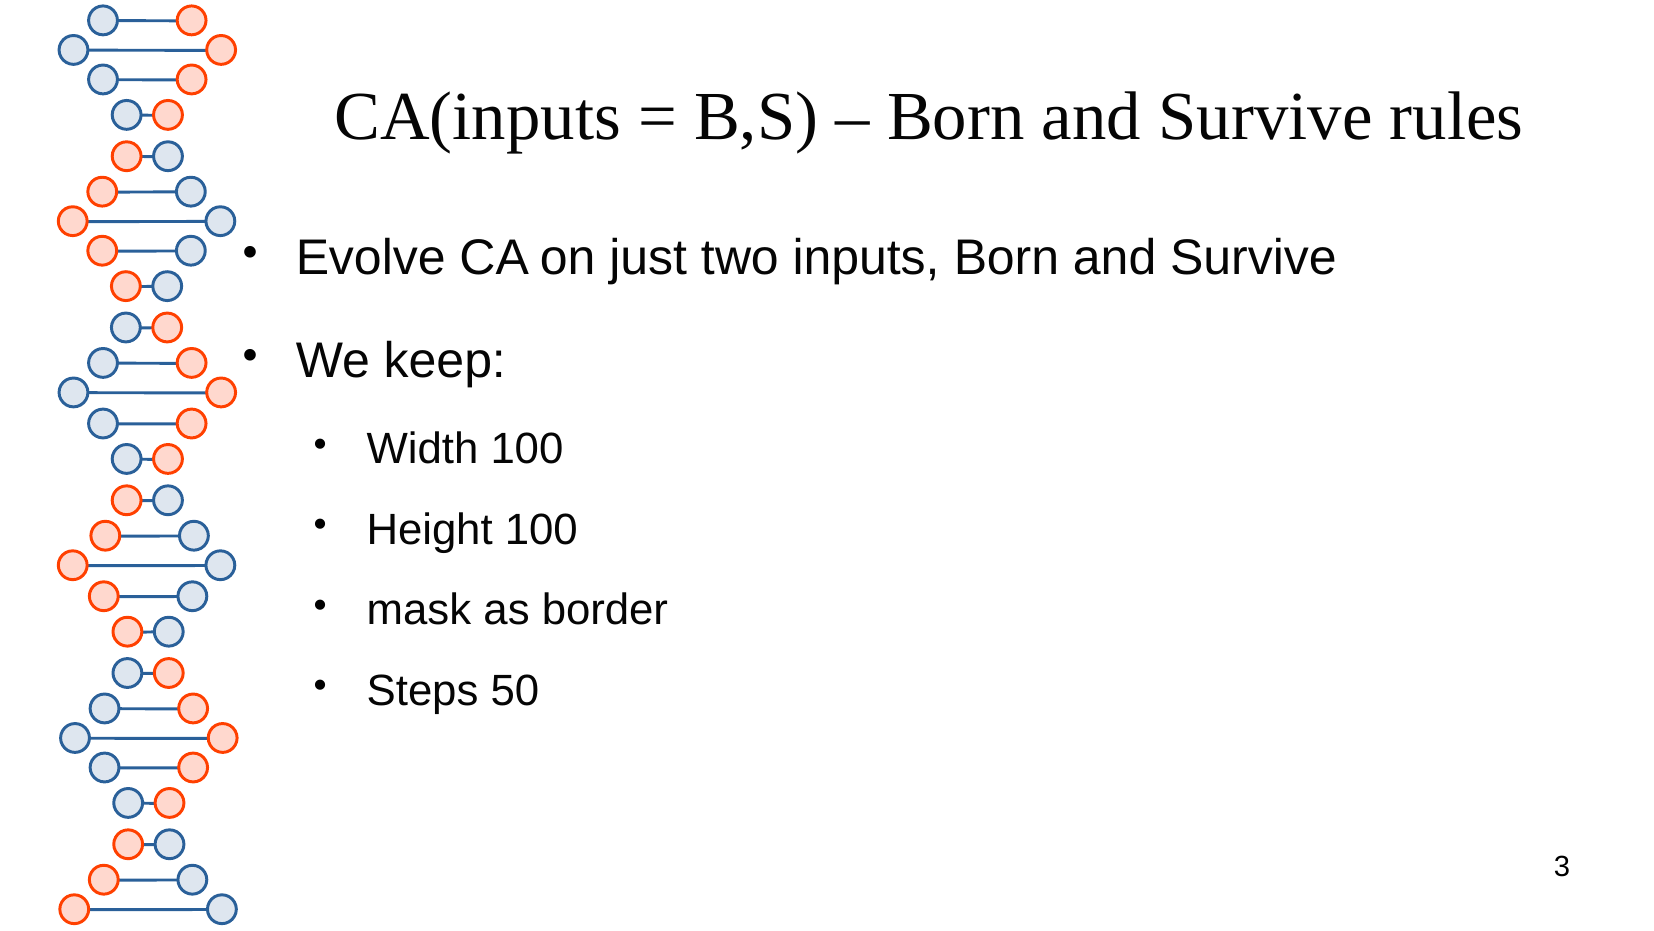

# CA(inputs = B,S) – Born and Survive rules
Evolve CA on just two inputs, Born and Survive
We keep:
Width 100
Height 100
mask as border
Steps 50
3